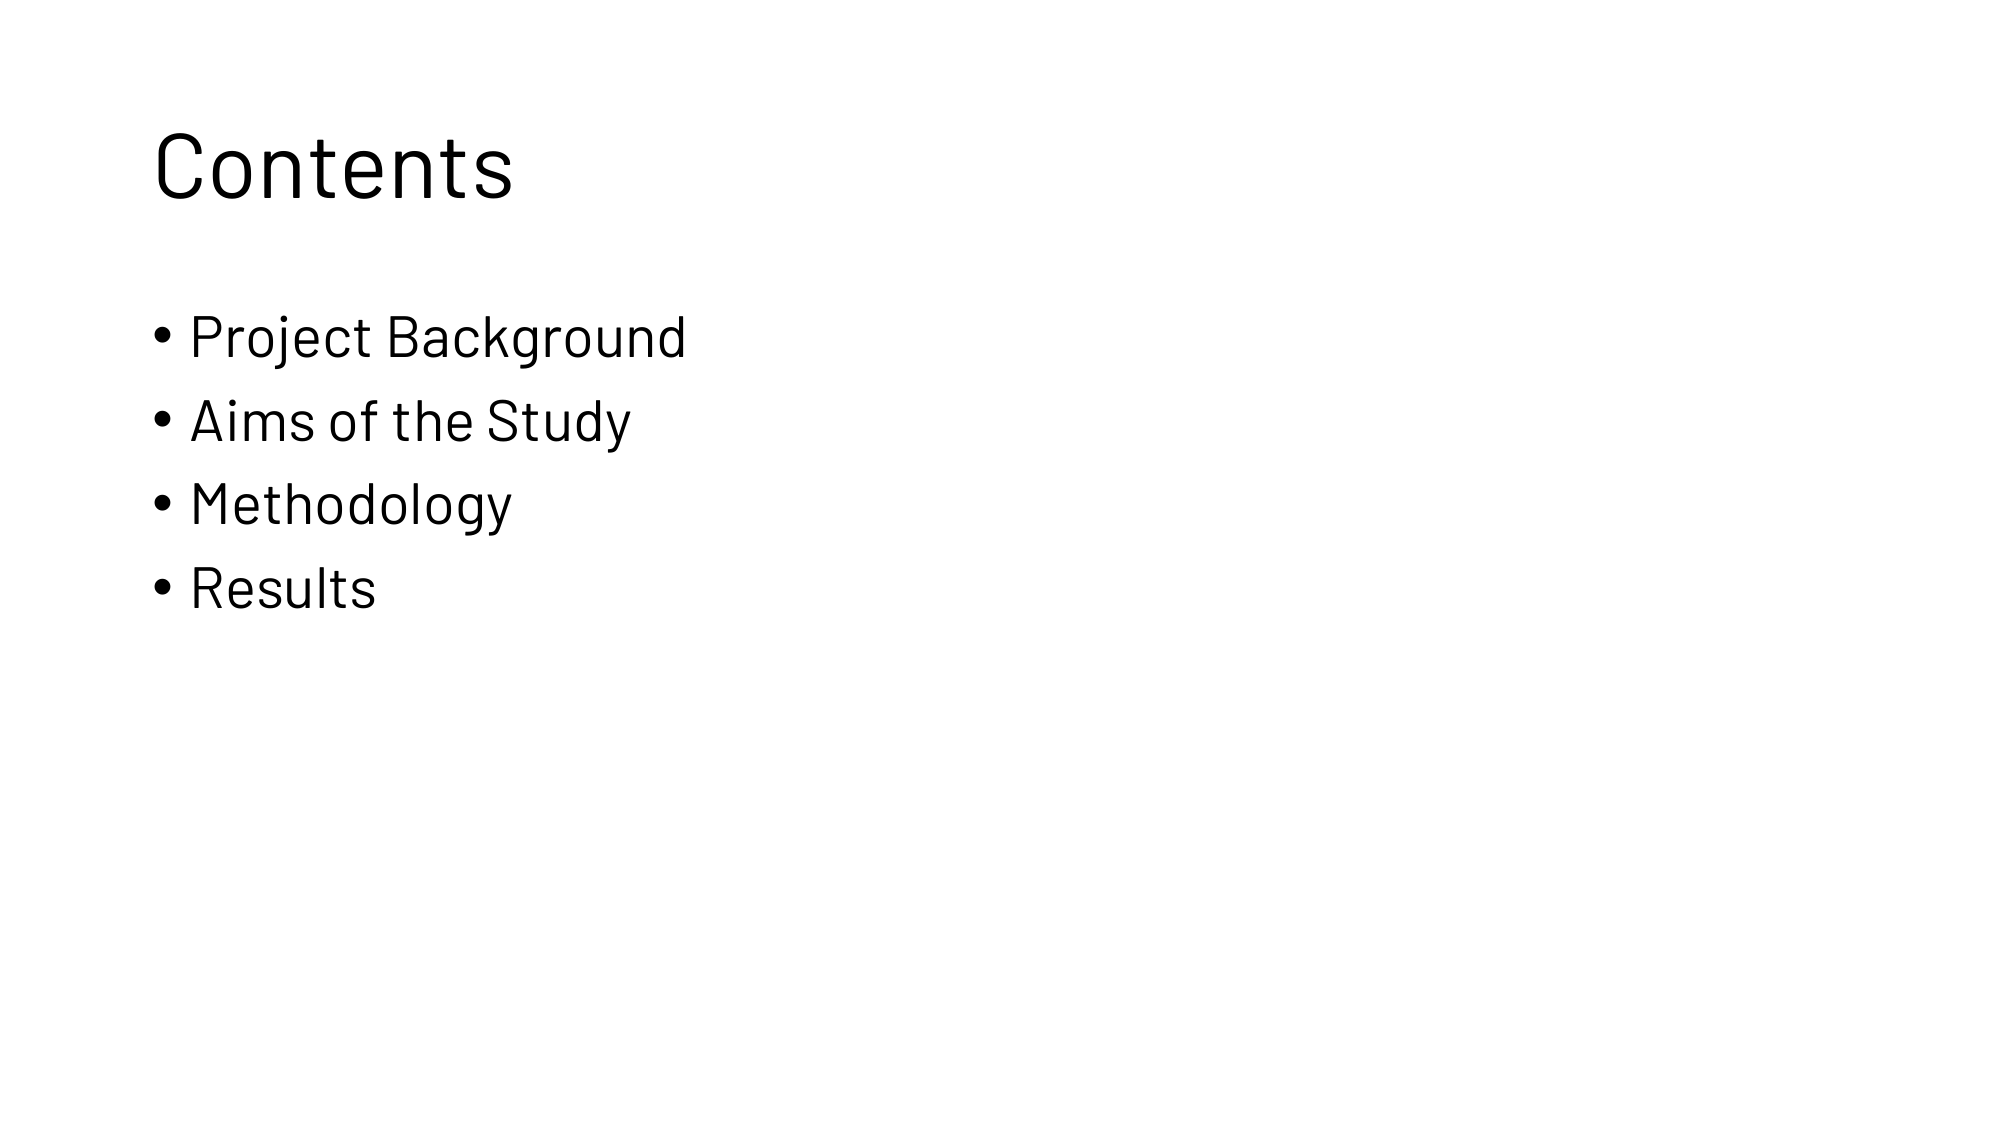

# Contents
Project Background
Aims of the Study
Methodology
Results